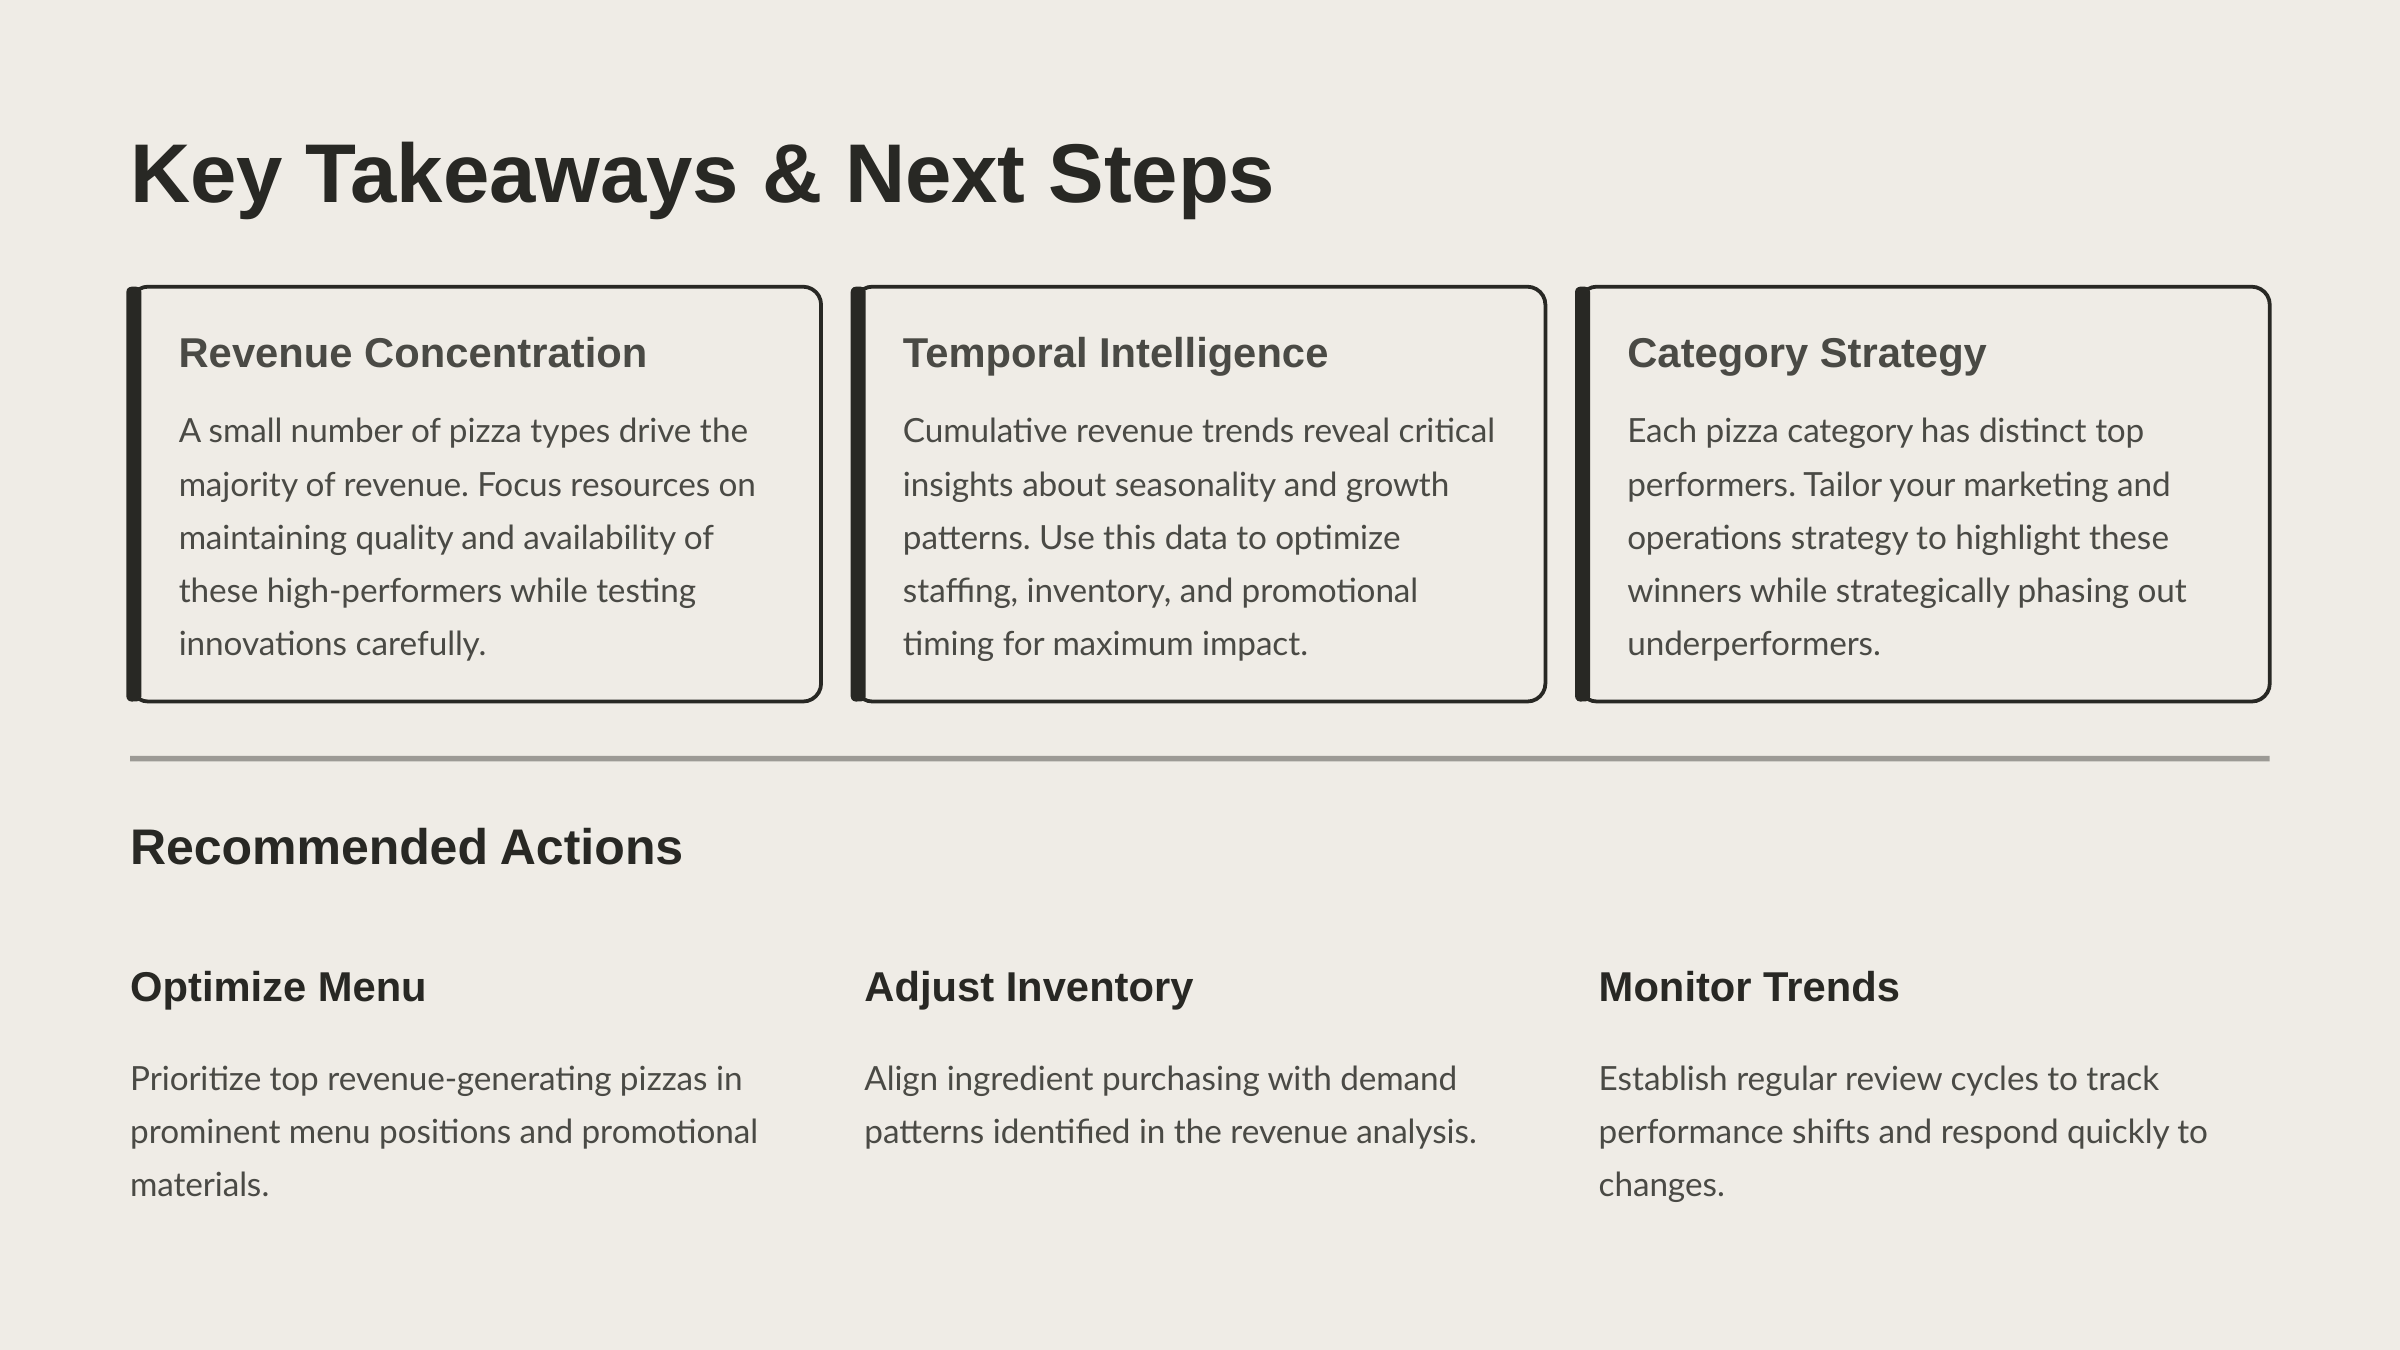

Key Takeaways & Next Steps

Revenue Concentration
Temporal Intelligence
Category Strategy
A small number of pizza types drive the majority of revenue. Focus resources on maintaining quality and availability of these high-performers while testing innovations carefully.
Cumulative revenue trends reveal critical insights about seasonality and growth patterns. Use this data to optimize staffing, inventory, and promotional timing for maximum impact.
Each pizza category has distinct top performers. Tailor your marketing and operations strategy to highlight these winners while strategically phasing out underperformers.

Recommended Actions
Optimize Menu
Adjust Inventory
Monitor Trends
Prioritize top revenue-generating pizzas in prominent menu positions and promotional materials.
Align ingredient purchasing with demand patterns identified in the revenue analysis.
Establish regular review cycles to track performance shifts and respond quickly to changes.